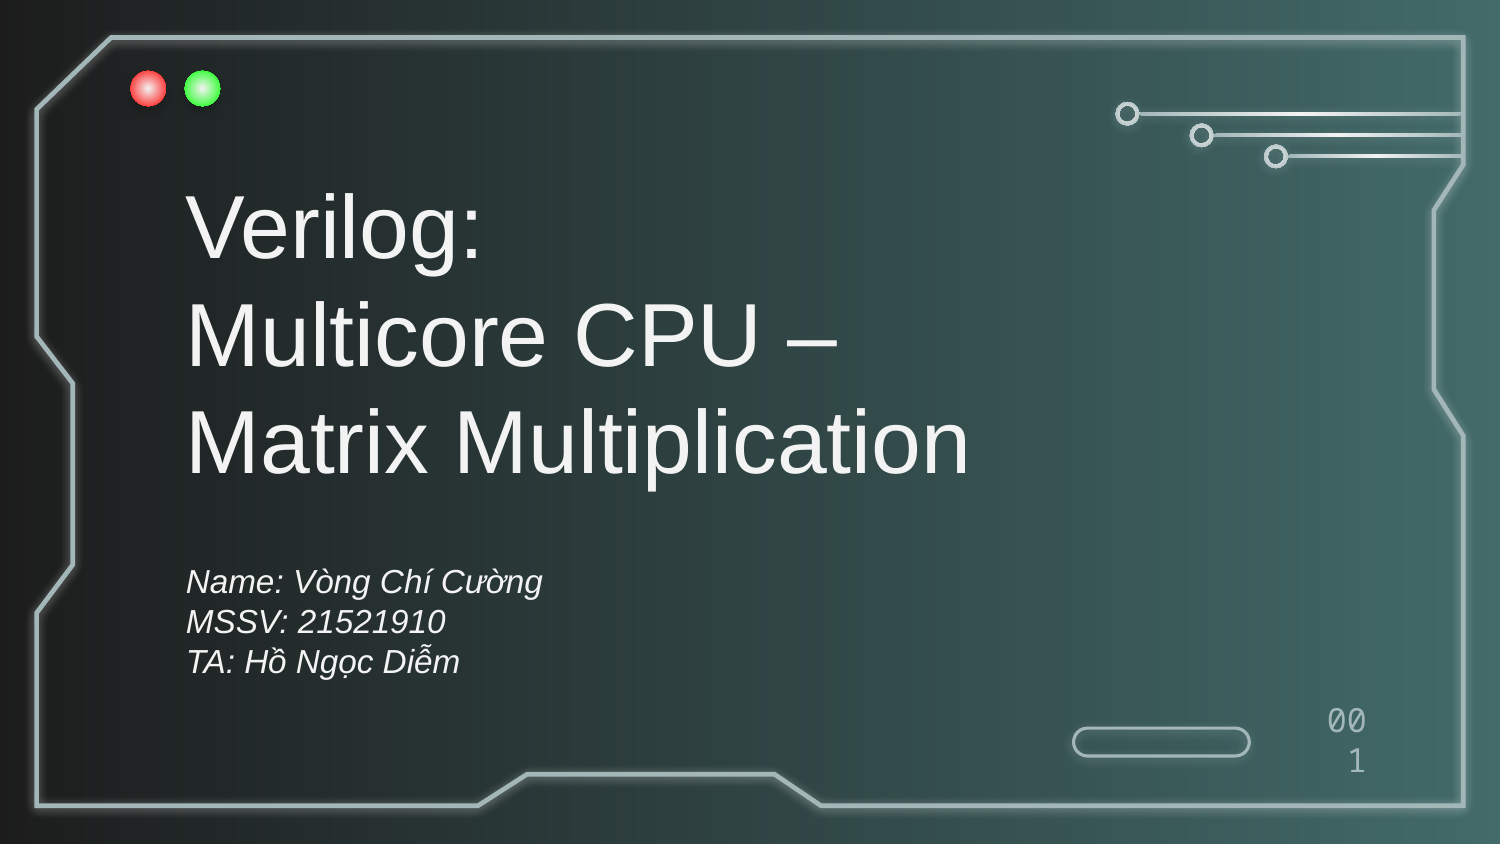

# Verilog: Multicore CPU – Matrix Multiplication
Name: Vòng Chí Cường
MSSV: 21521910
TA: Hồ Ngọc Diễm
001